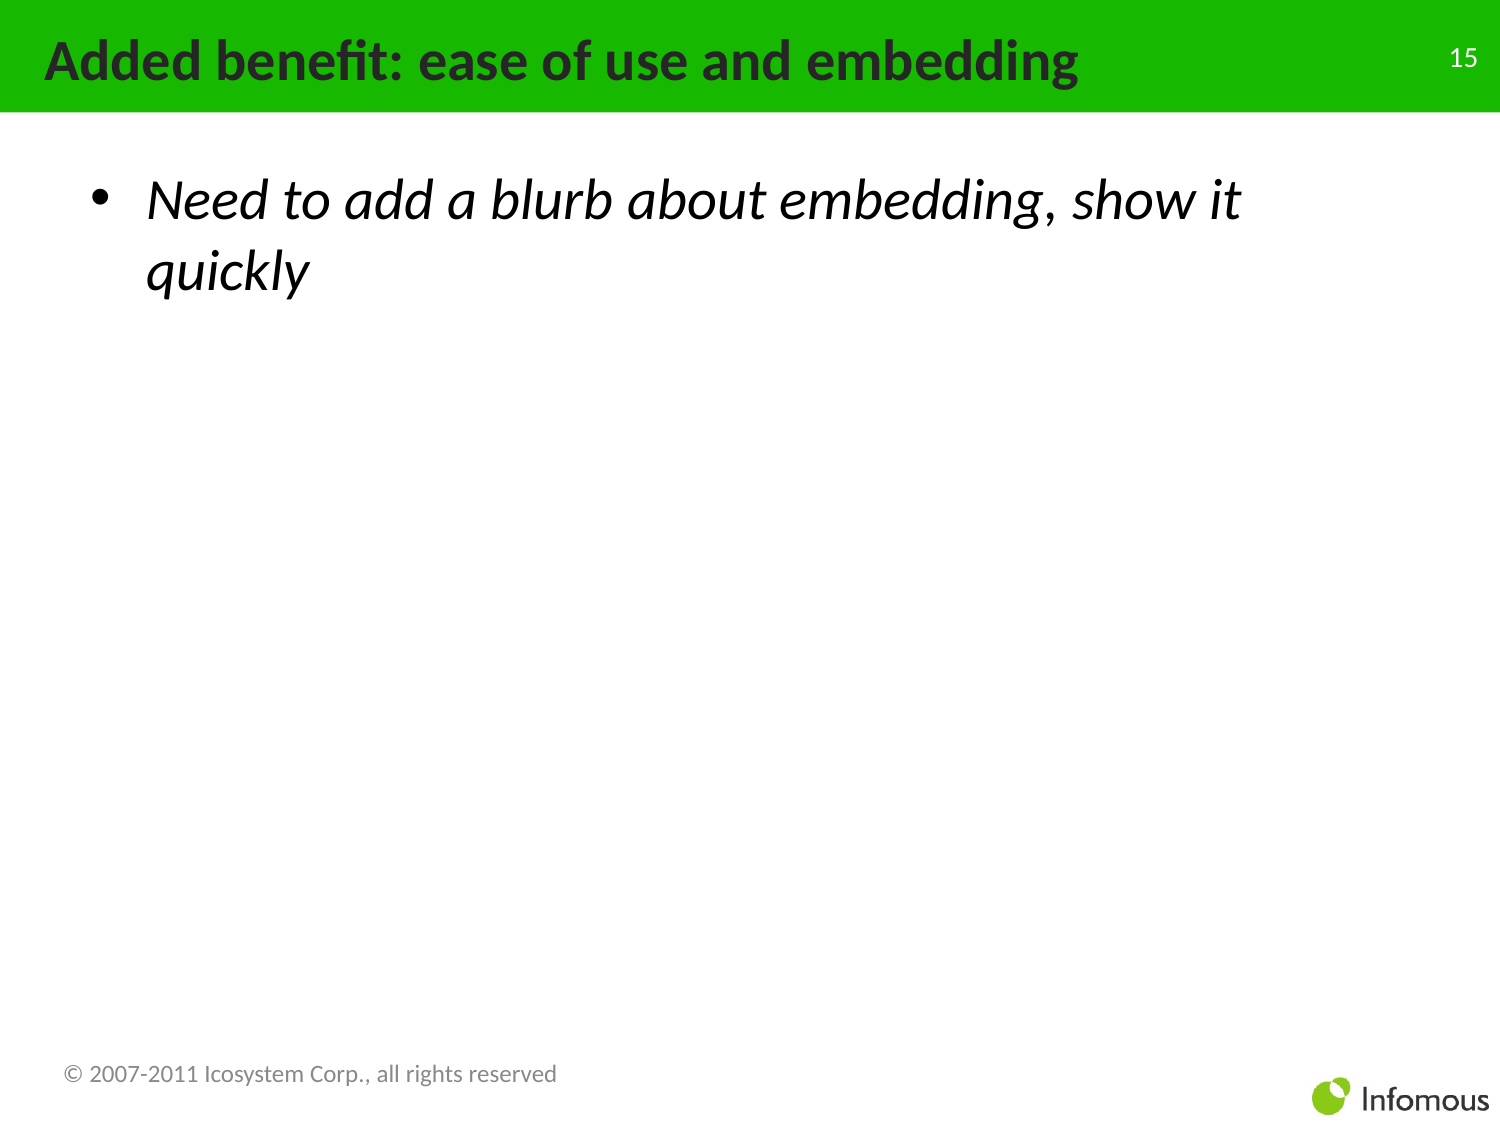

# Added benefit: ease of use and embedding
15
Need to add a blurb about embedding, show it quickly